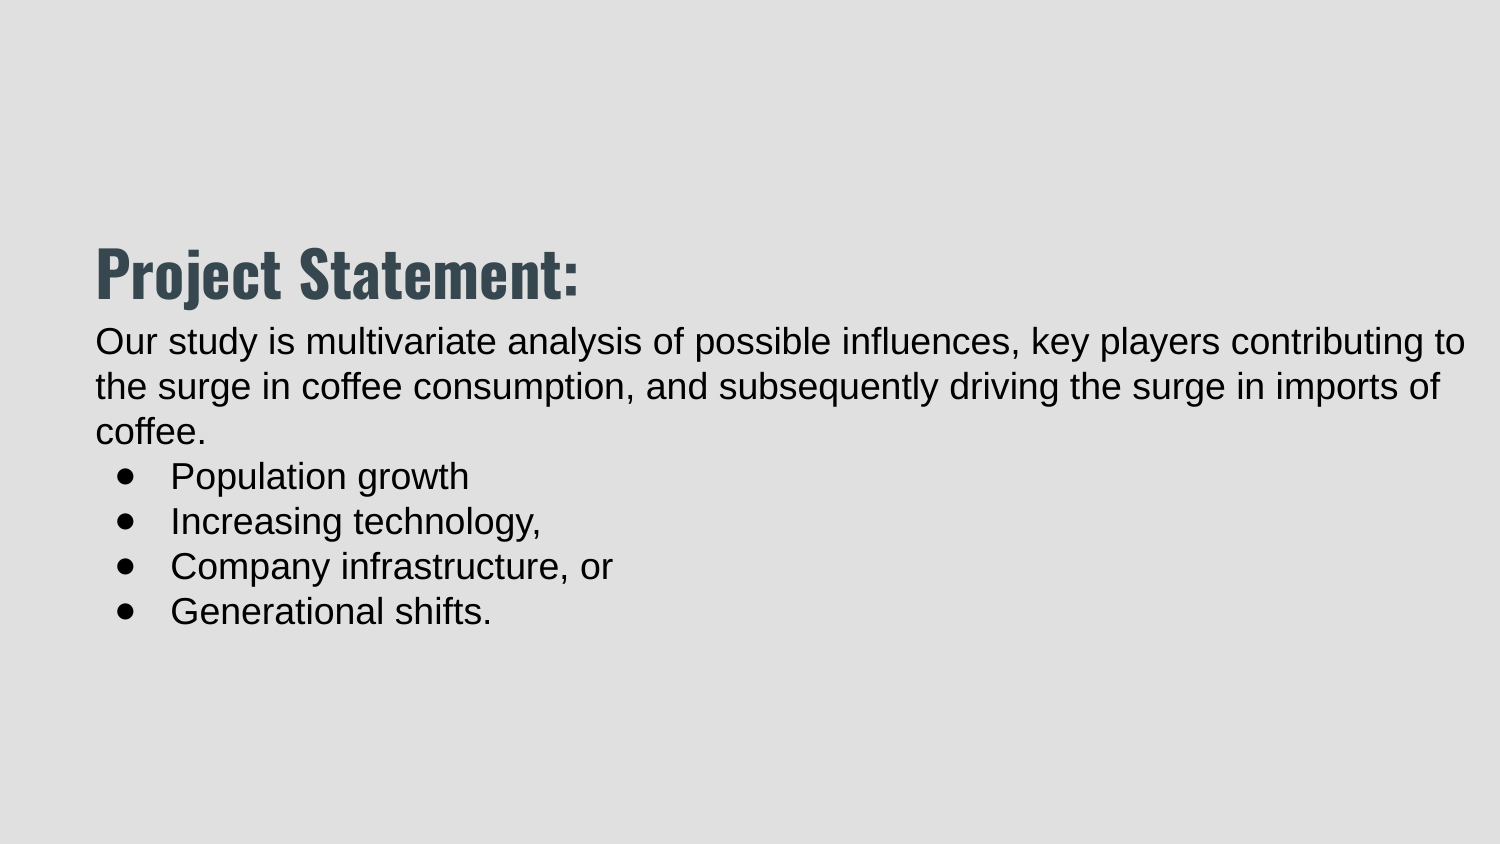

# Project Statement:
Our study is multivariate analysis of possible influences, key players contributing to the surge in coffee consumption, and subsequently driving the surge in imports of coffee.
Population growth
Increasing technology,
Company infrastructure, or
Generational shifts.